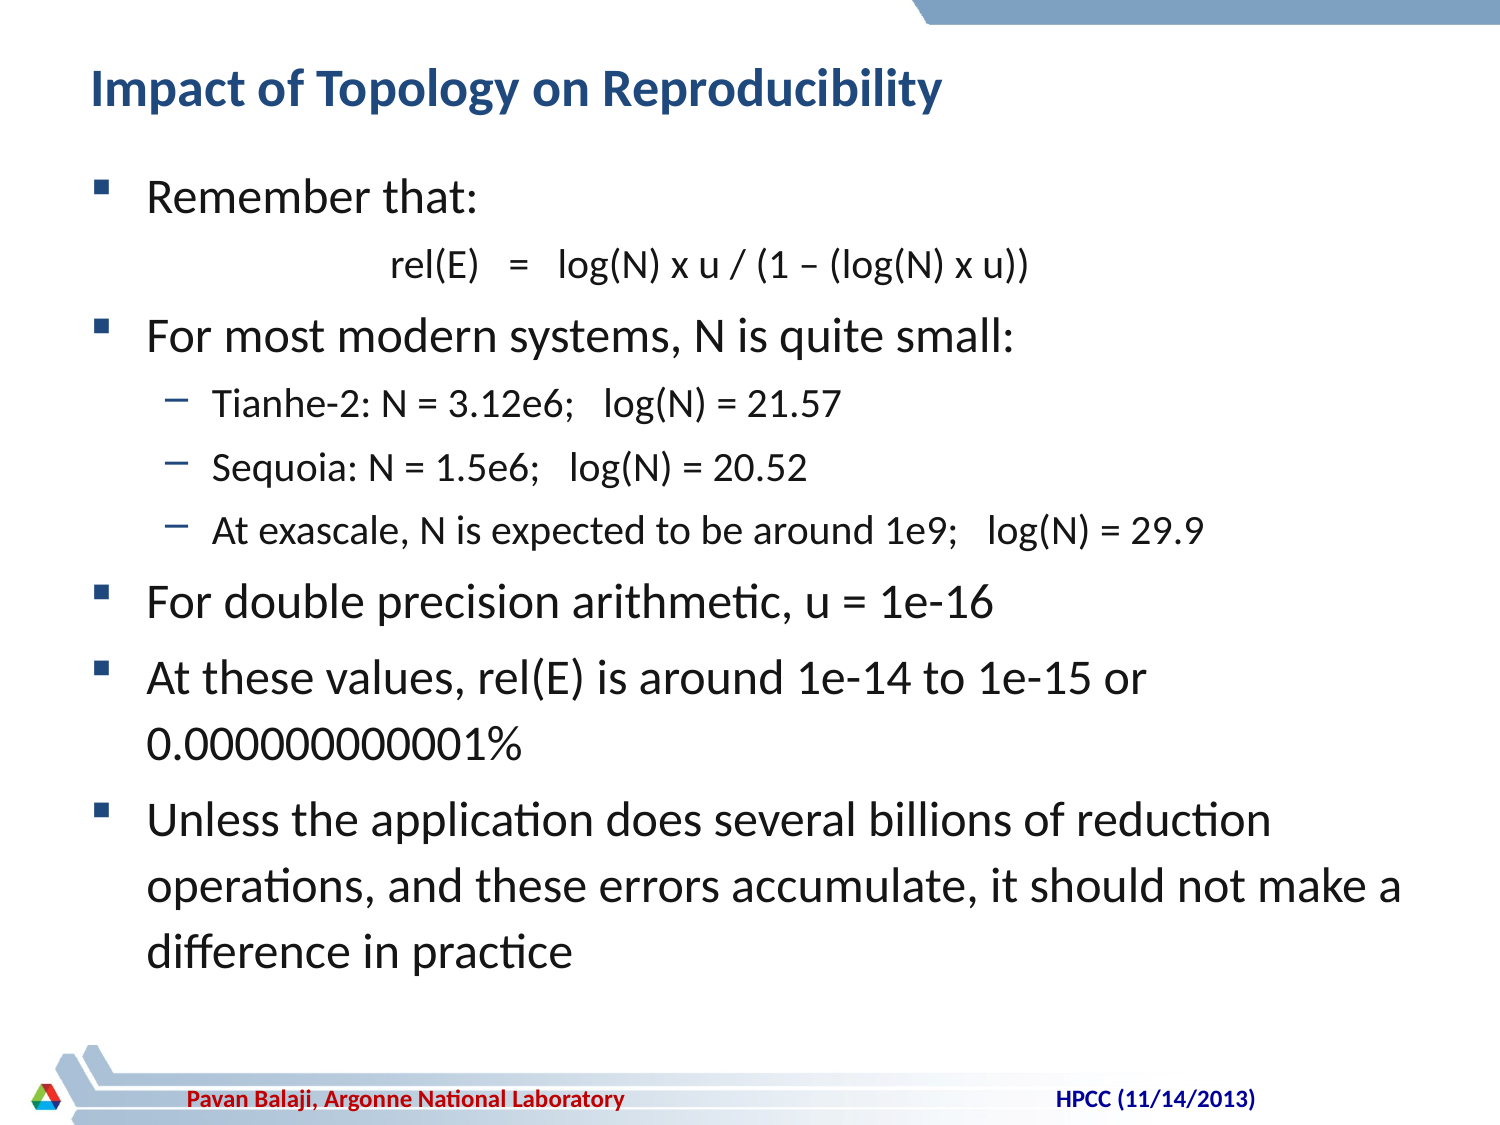

# Impact of Topology on Reproducibility
Remember that:
		rel(E)   =   log(N) x u / (1 – (log(N) x u))
For most modern systems, N is quite small:
Tianhe-2: N = 3.12e6;   log(N) = 21.57
Sequoia: N = 1.5e6;   log(N) = 20.52
At exascale, N is expected to be around 1e9;   log(N) = 29.9
For double precision arithmetic, u = 1e-16
At these values, rel(E) is around 1e-14 to 1e-15 or 0.000000000001%
Unless the application does several billions of reduction operations, and these errors accumulate, it should not make a difference in practice
HPCC (11/14/2013)